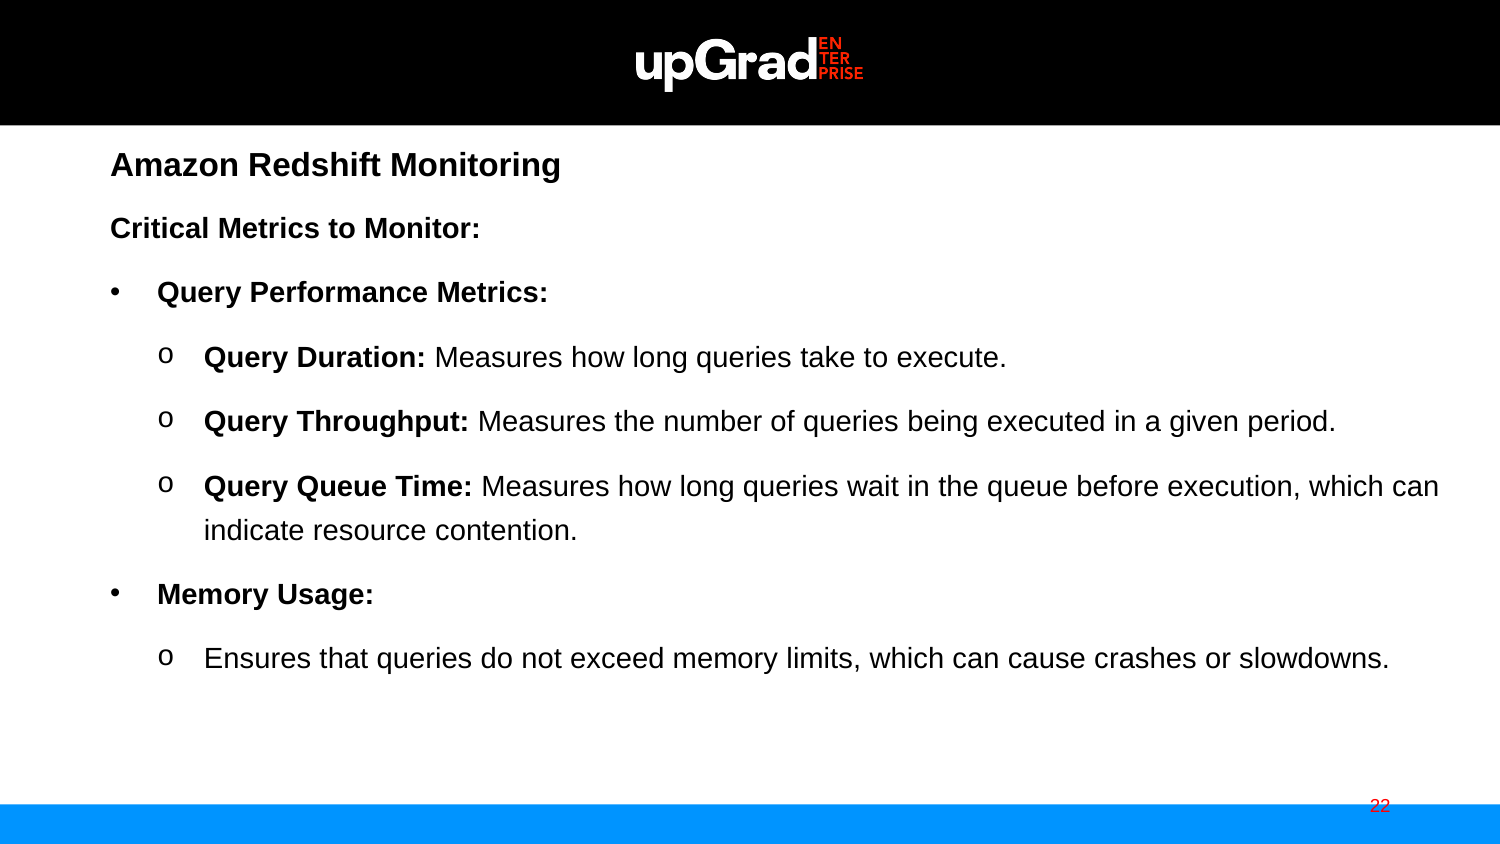

Amazon Redshift Monitoring
Critical Metrics to Monitor:
Query Performance Metrics:
Query Duration: Measures how long queries take to execute.
Query Throughput: Measures the number of queries being executed in a given period.
Query Queue Time: Measures how long queries wait in the queue before execution, which can indicate resource contention.
Memory Usage:
Ensures that queries do not exceed memory limits, which can cause crashes or slowdowns.
22